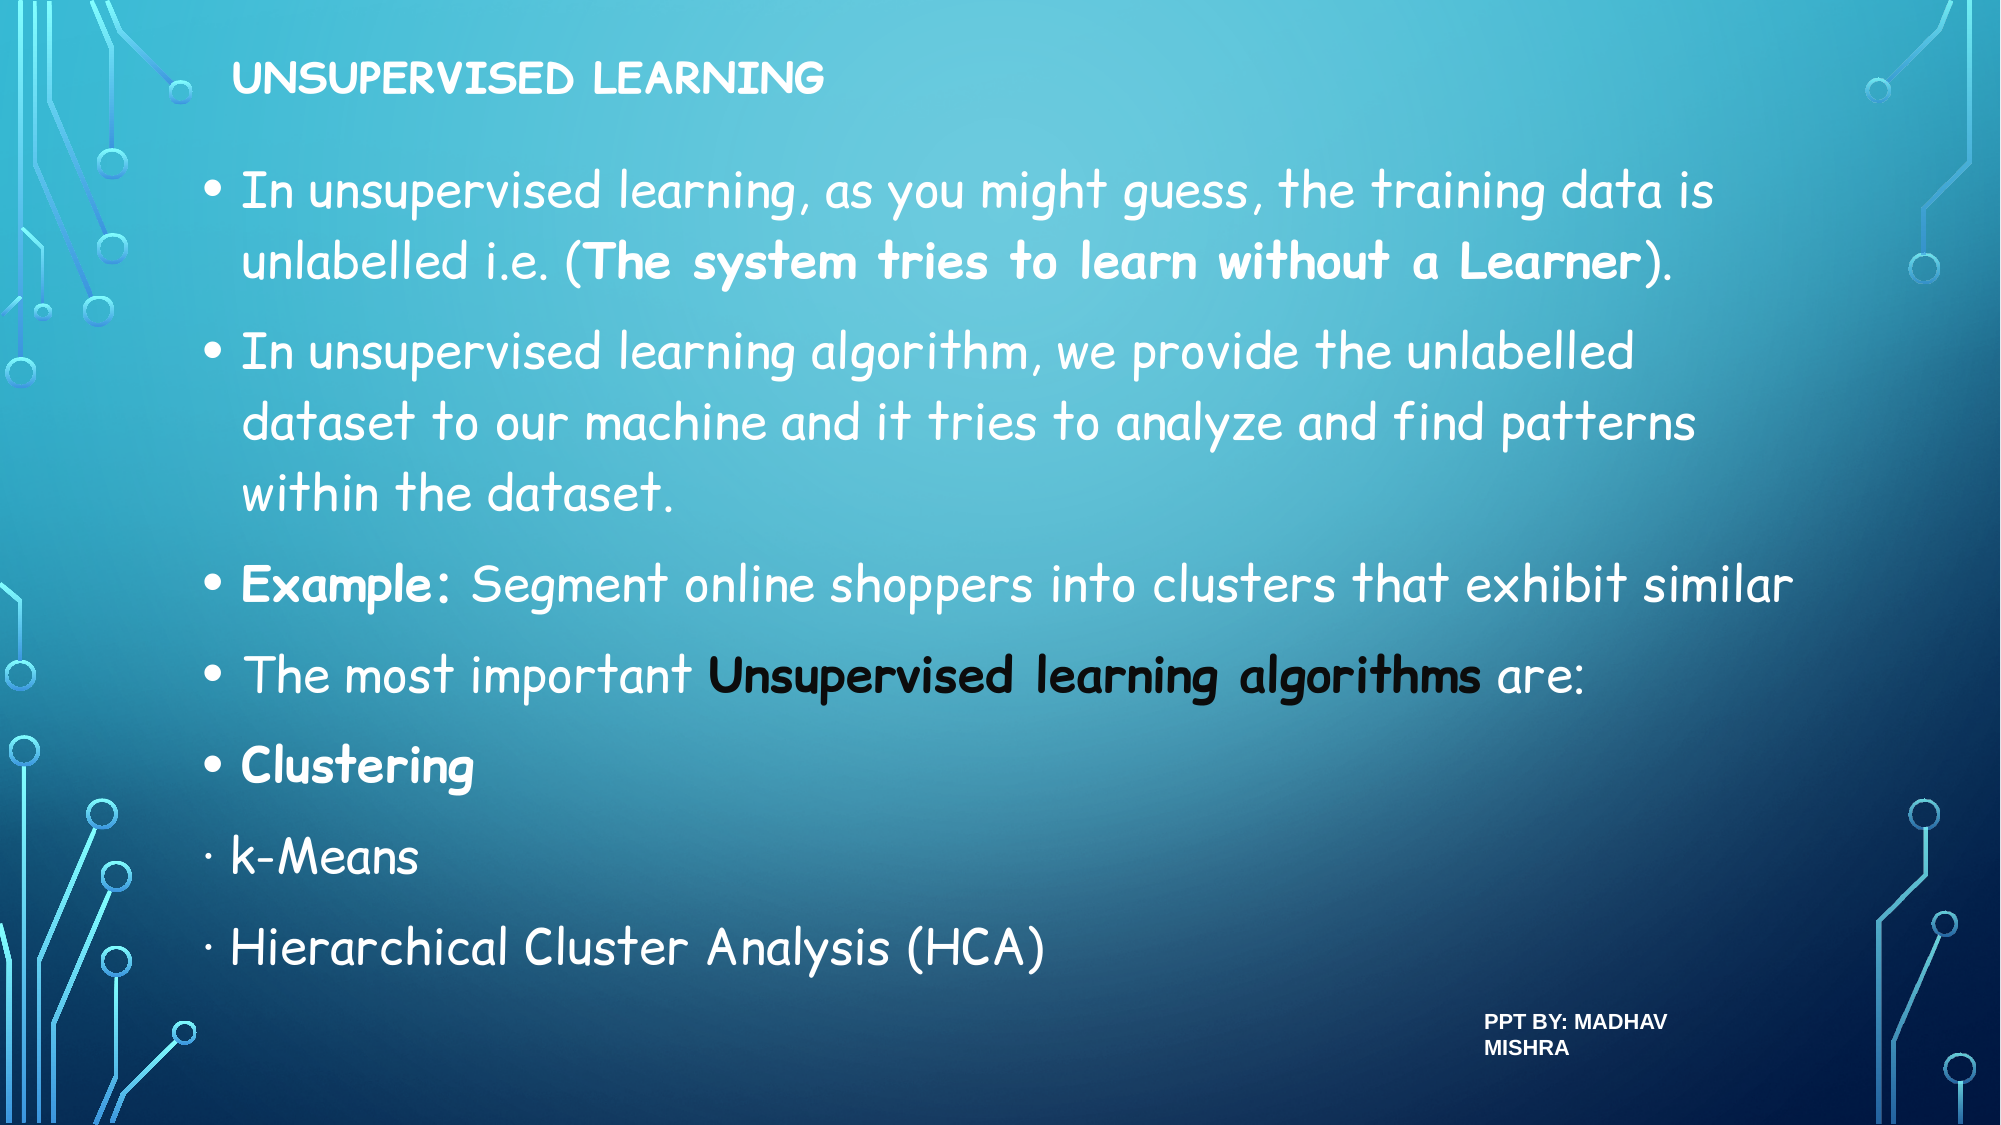

# UNSUPERVISED LEARNING
In unsupervised learning, as you might guess, the training data is unlabelled i.e. (The system tries to learn without a Learner).
In unsupervised learning algorithm, we provide the unlabelled dataset to our machine and it tries to analyze and find patterns within the dataset.
Example: Segment online shoppers into clusters that exhibit similar
The most important Unsupervised learning algorithms are:
Clustering
· k-Means
· Hierarchical Cluster Analysis (HCA)

PPT BY: MADHAV MISHRA